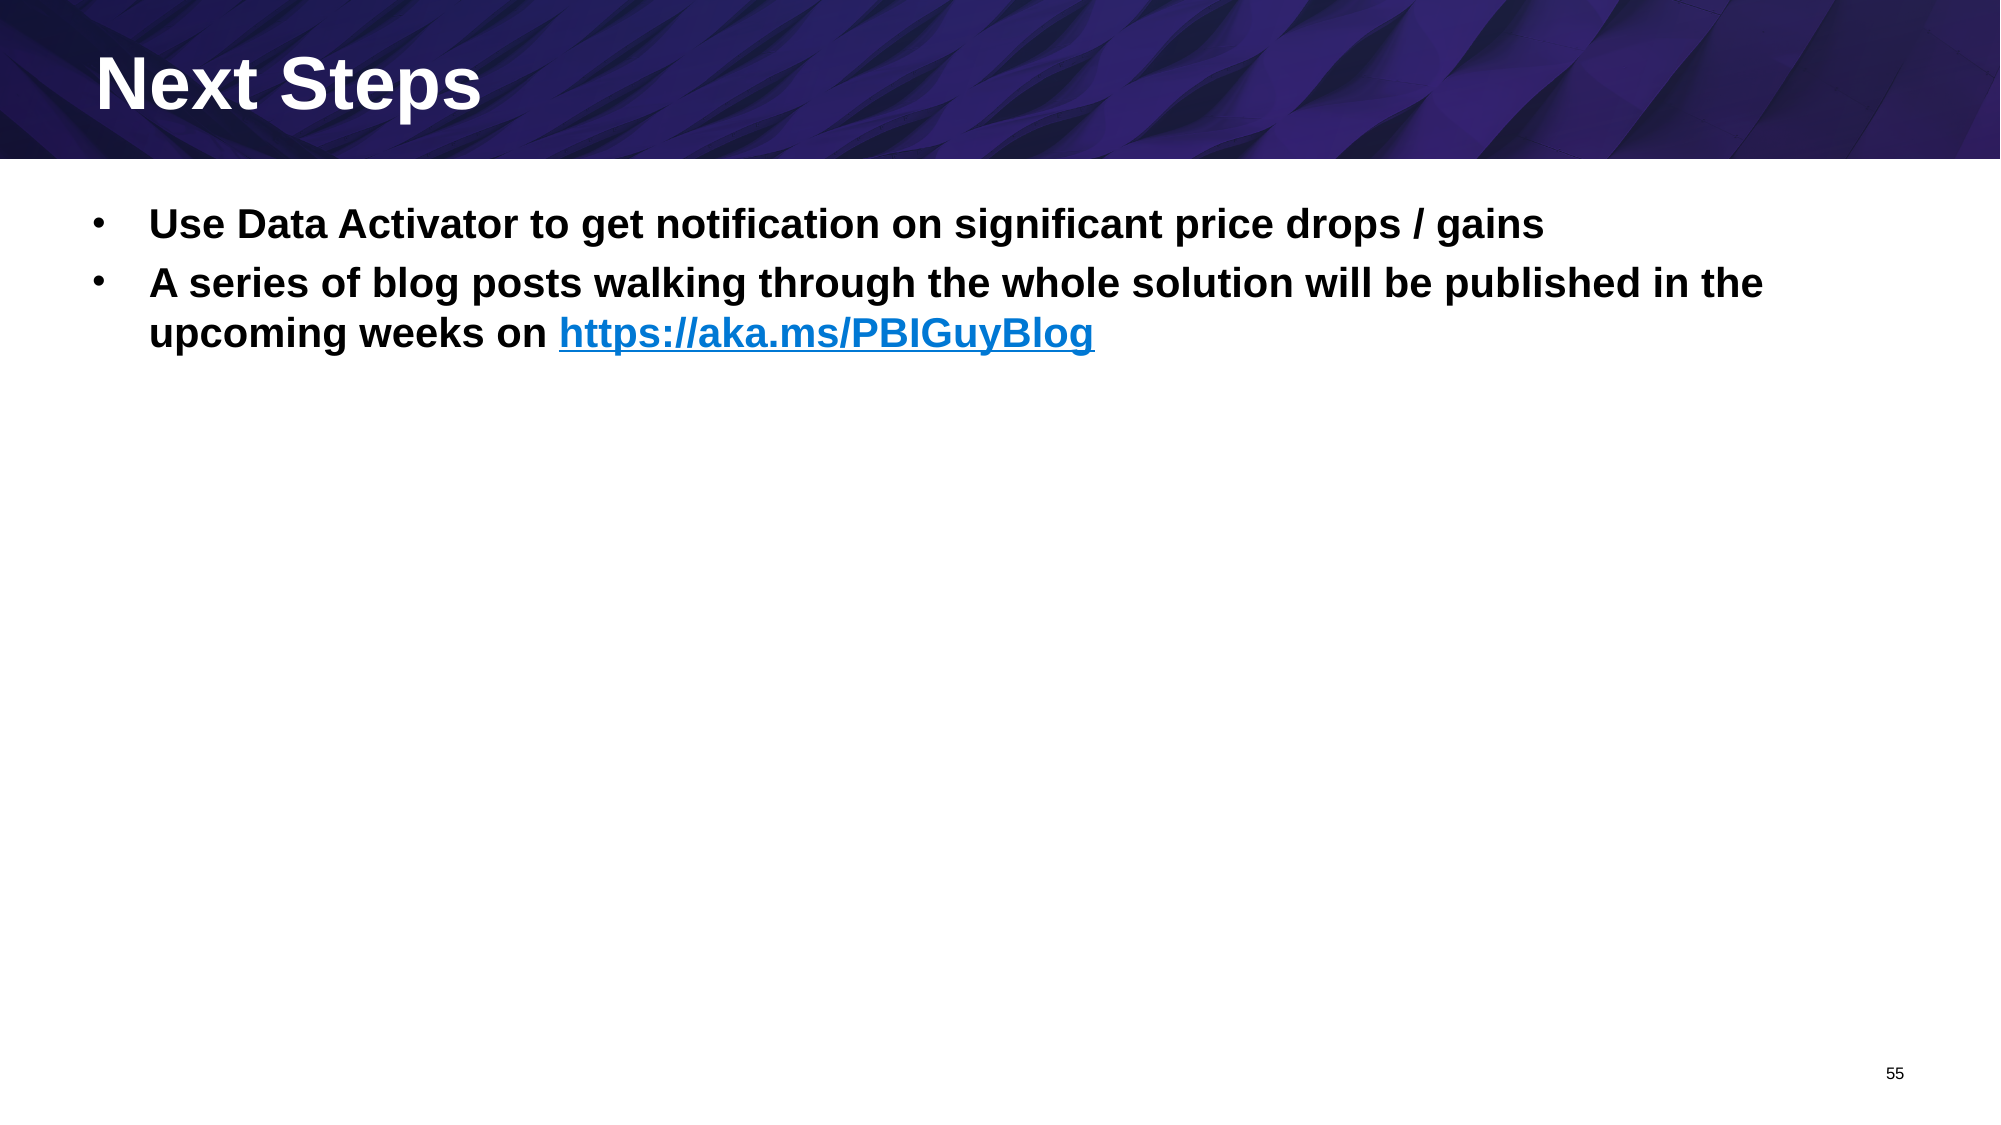

Next Steps
Use Data Activator to get notification on significant price drops / gains
A series of blog posts walking through the whole solution will be published in the upcoming weeks on https://aka.ms/PBIGuyBlog

55